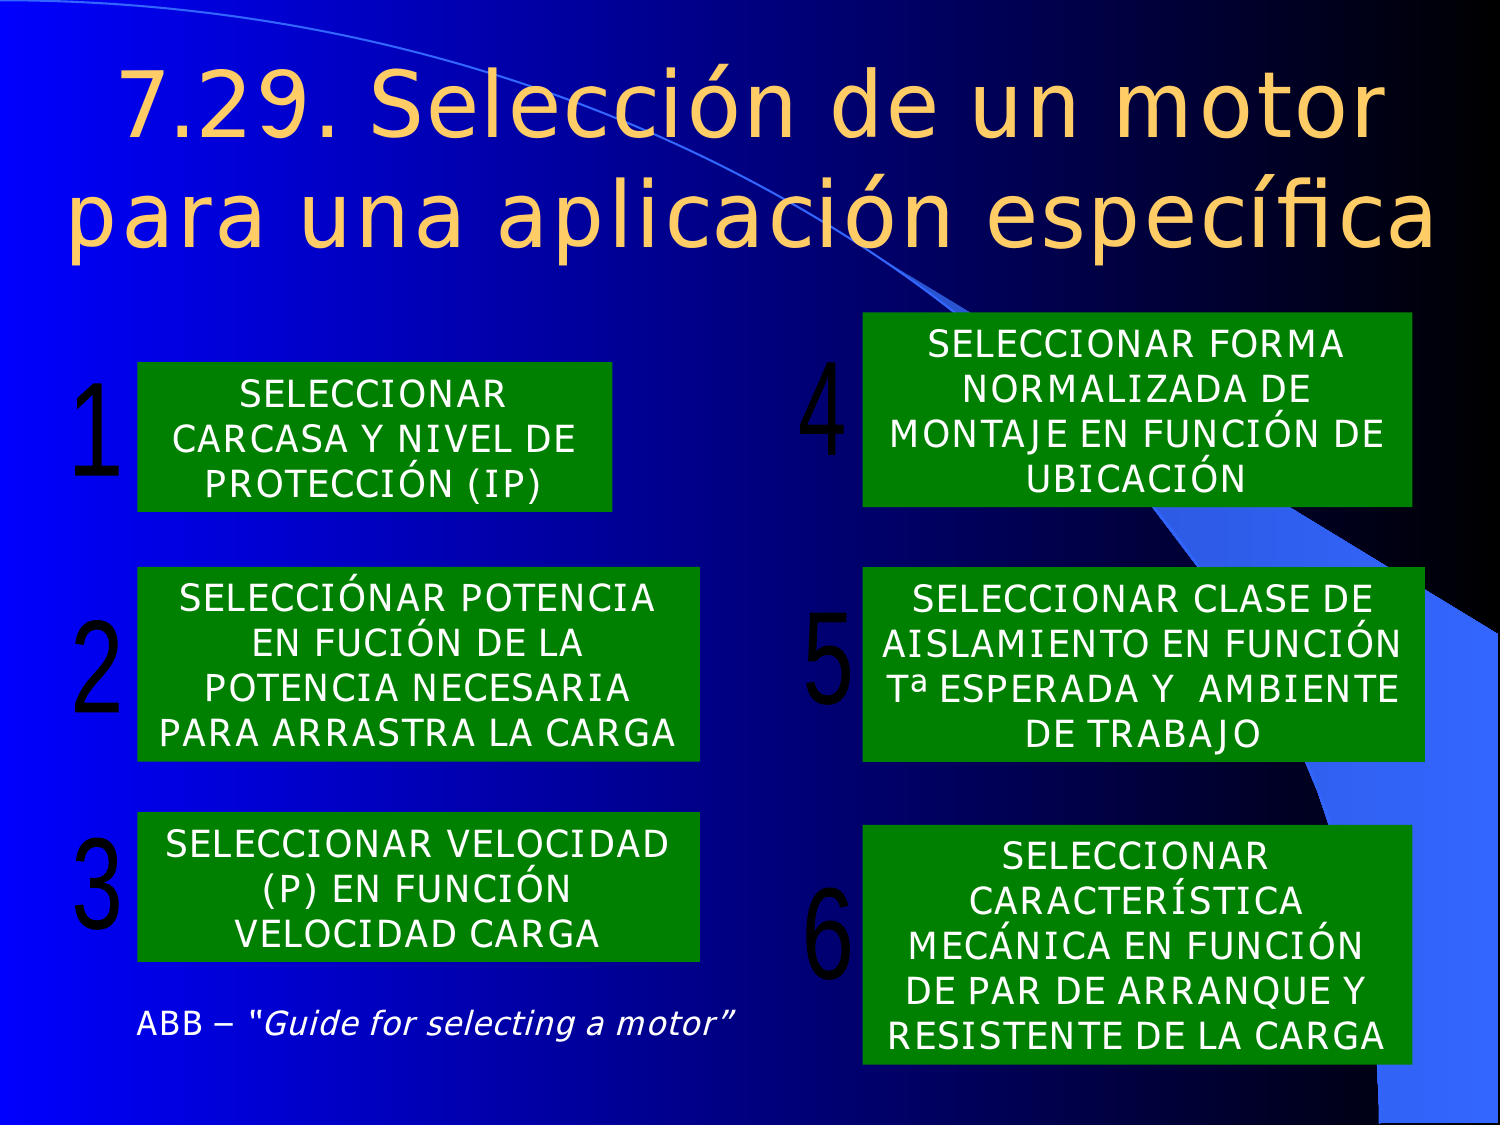

7.29. Selección de un motor para una aplicación específica
SELECCIONAR FORMA NORMALIZADA DE MONTAJE EN FUNCIÓN DE UBICACIÓN
4
SELECCIONAR CARCASA Y NIVEL DE PROTECCIÓN (IP)
1
SELECCIÓNAR POTENCIA EN FUCIÓN DE LA POTENCIA NECESARIA PARA ARRASTRA LA CARGA
2
SELECCIONAR CLASE DE AISLAMIENTO EN FUNCIÓN Tª ESPERADA Y  AMBIENTE DE TRABAJO
5
SELECCIONAR VELOCIDAD (P) EN FUNCIÓN VELOCIDAD CARGA
3
SELECCIONAR CARACTERÍSTICA MECÁNICA EN FUNCIÓN DE PAR DE ARRANQUE Y RESISTENTE DE LA CARGA
6
ABB – “Guide for selecting a motor”